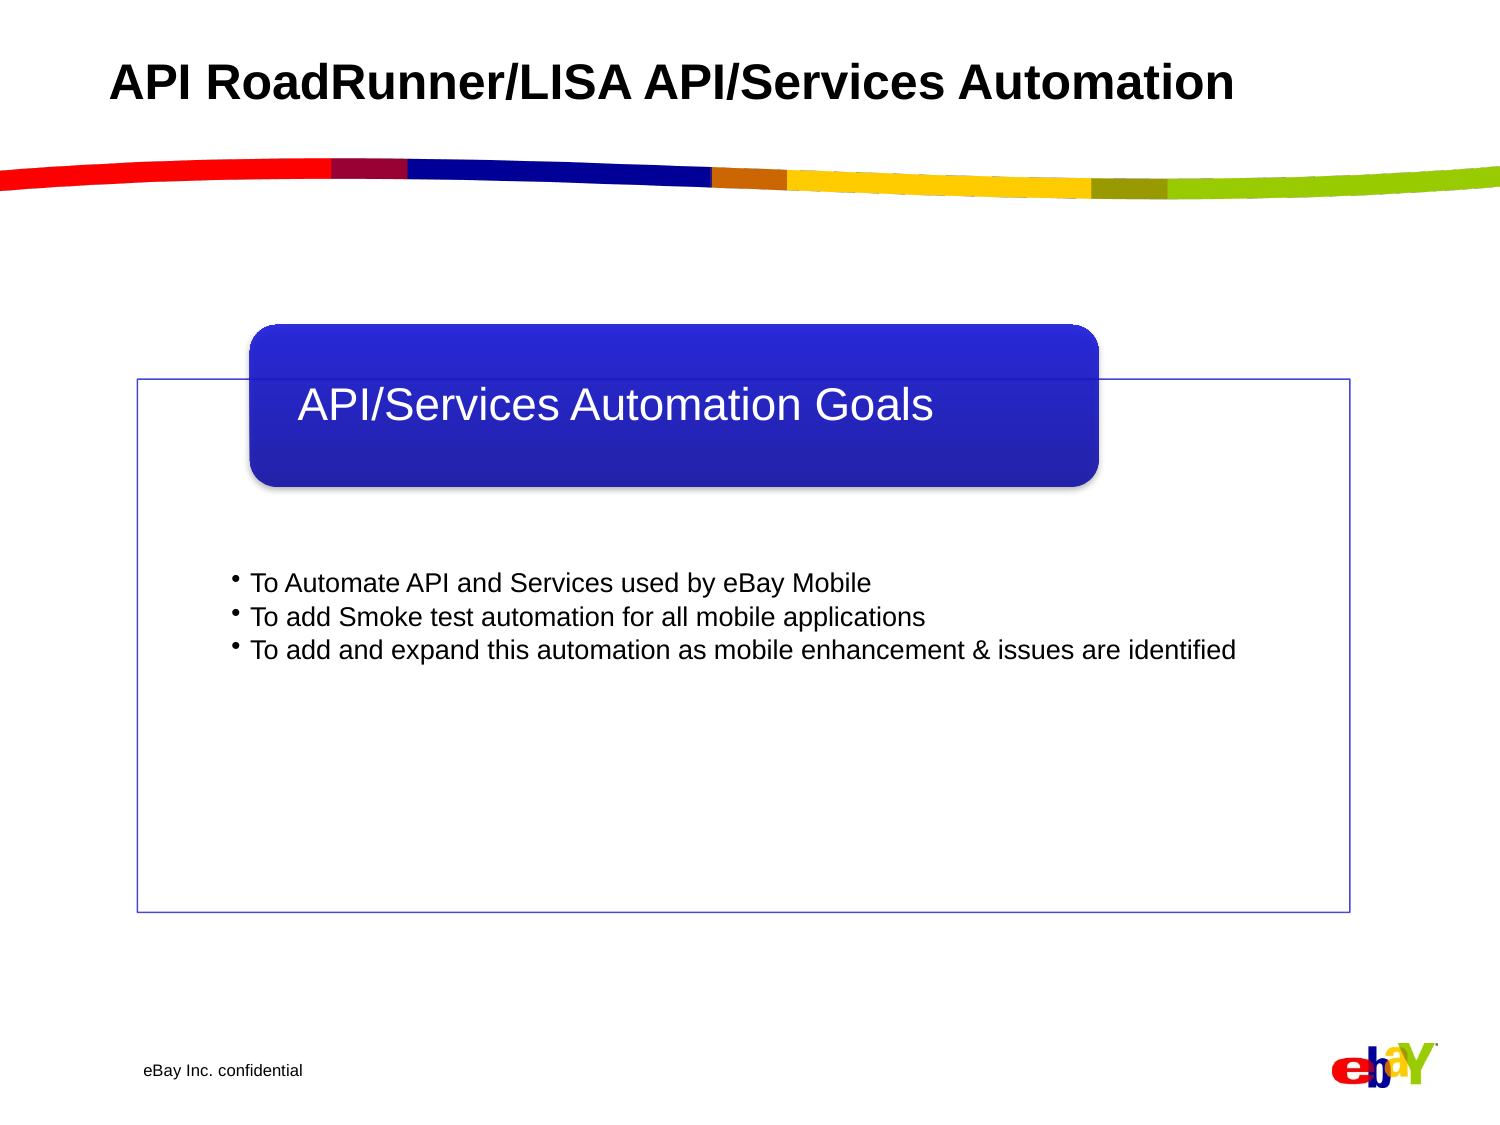

# API RoadRunner/LISA API/Services Automation

To Automate API and Services used by eBay Mobile
To add Smoke test automation for all mobile applications
To add and expand this automation as mobile enhancement & issues are identified
API/Services Automation Goals